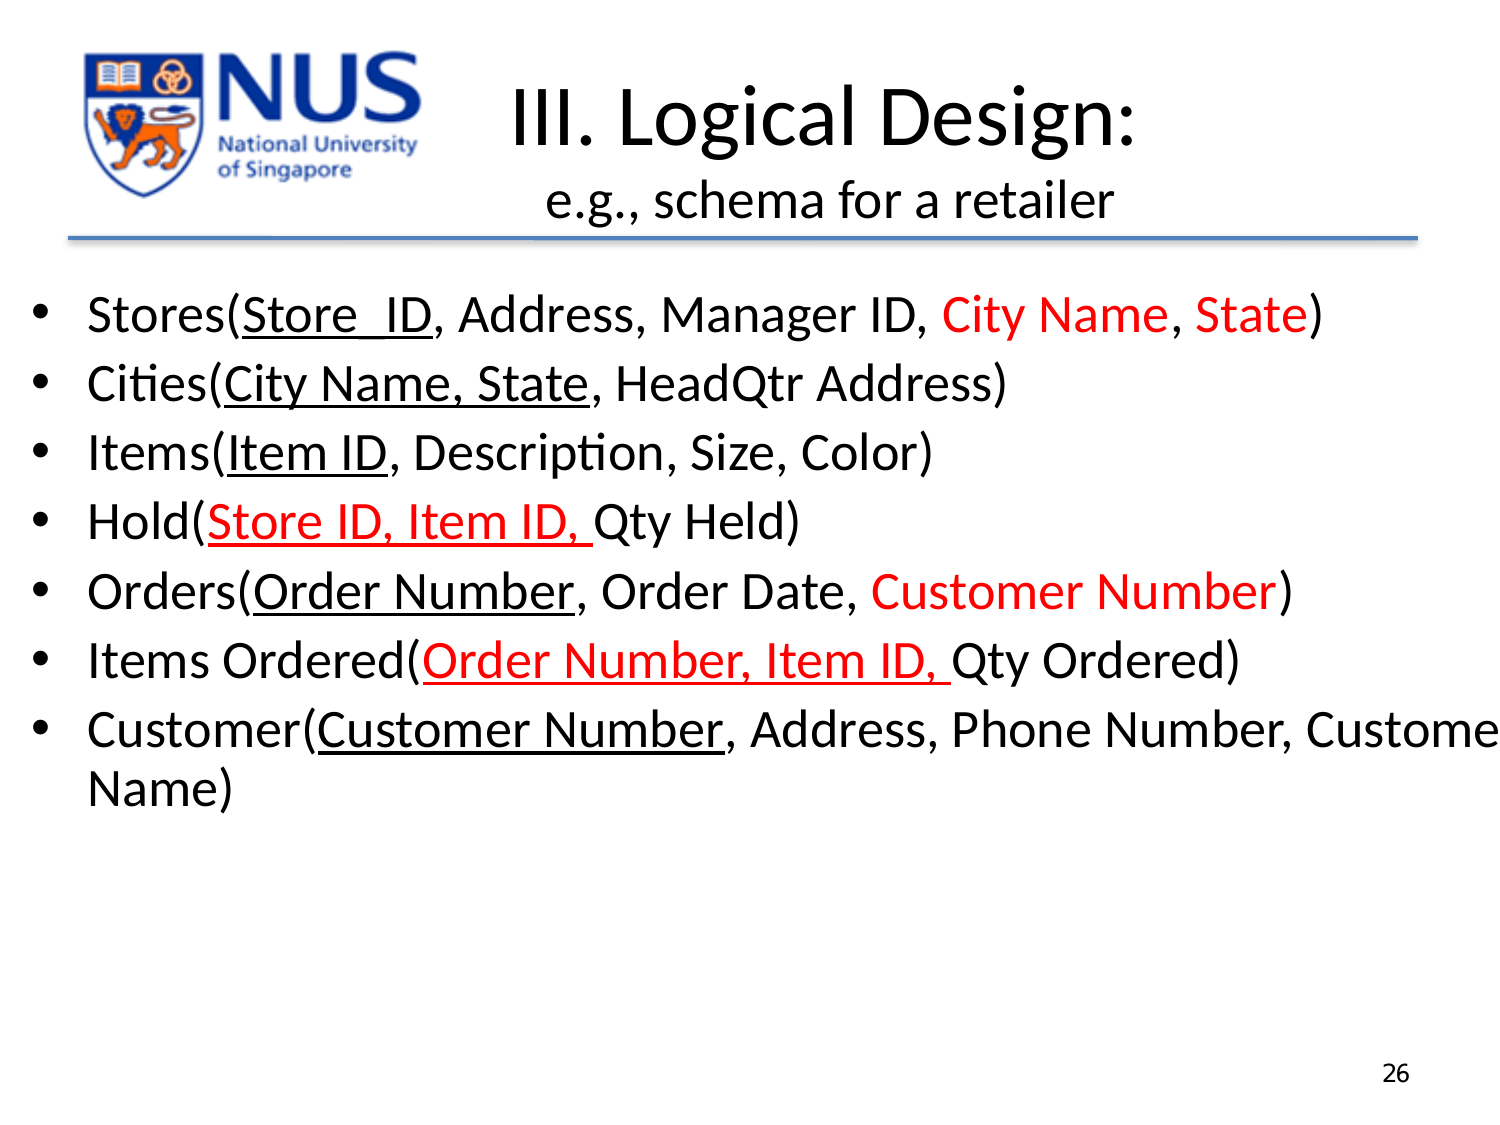

# III. Logical Design: e.g., schema for a retailer
Stores(Store_ID, Address, Manager ID, City Name, State)
Cities(City Name, State, HeadQtr Address)
Items(Item ID, Description, Size, Color)
Hold(Store ID, Item ID, Qty Held)
Orders(Order Number, Order Date, Customer Number)
Items Ordered(Order Number, Item ID, Qty Ordered)
Customer(Customer Number, Address, Phone Number, Customer Name)
26